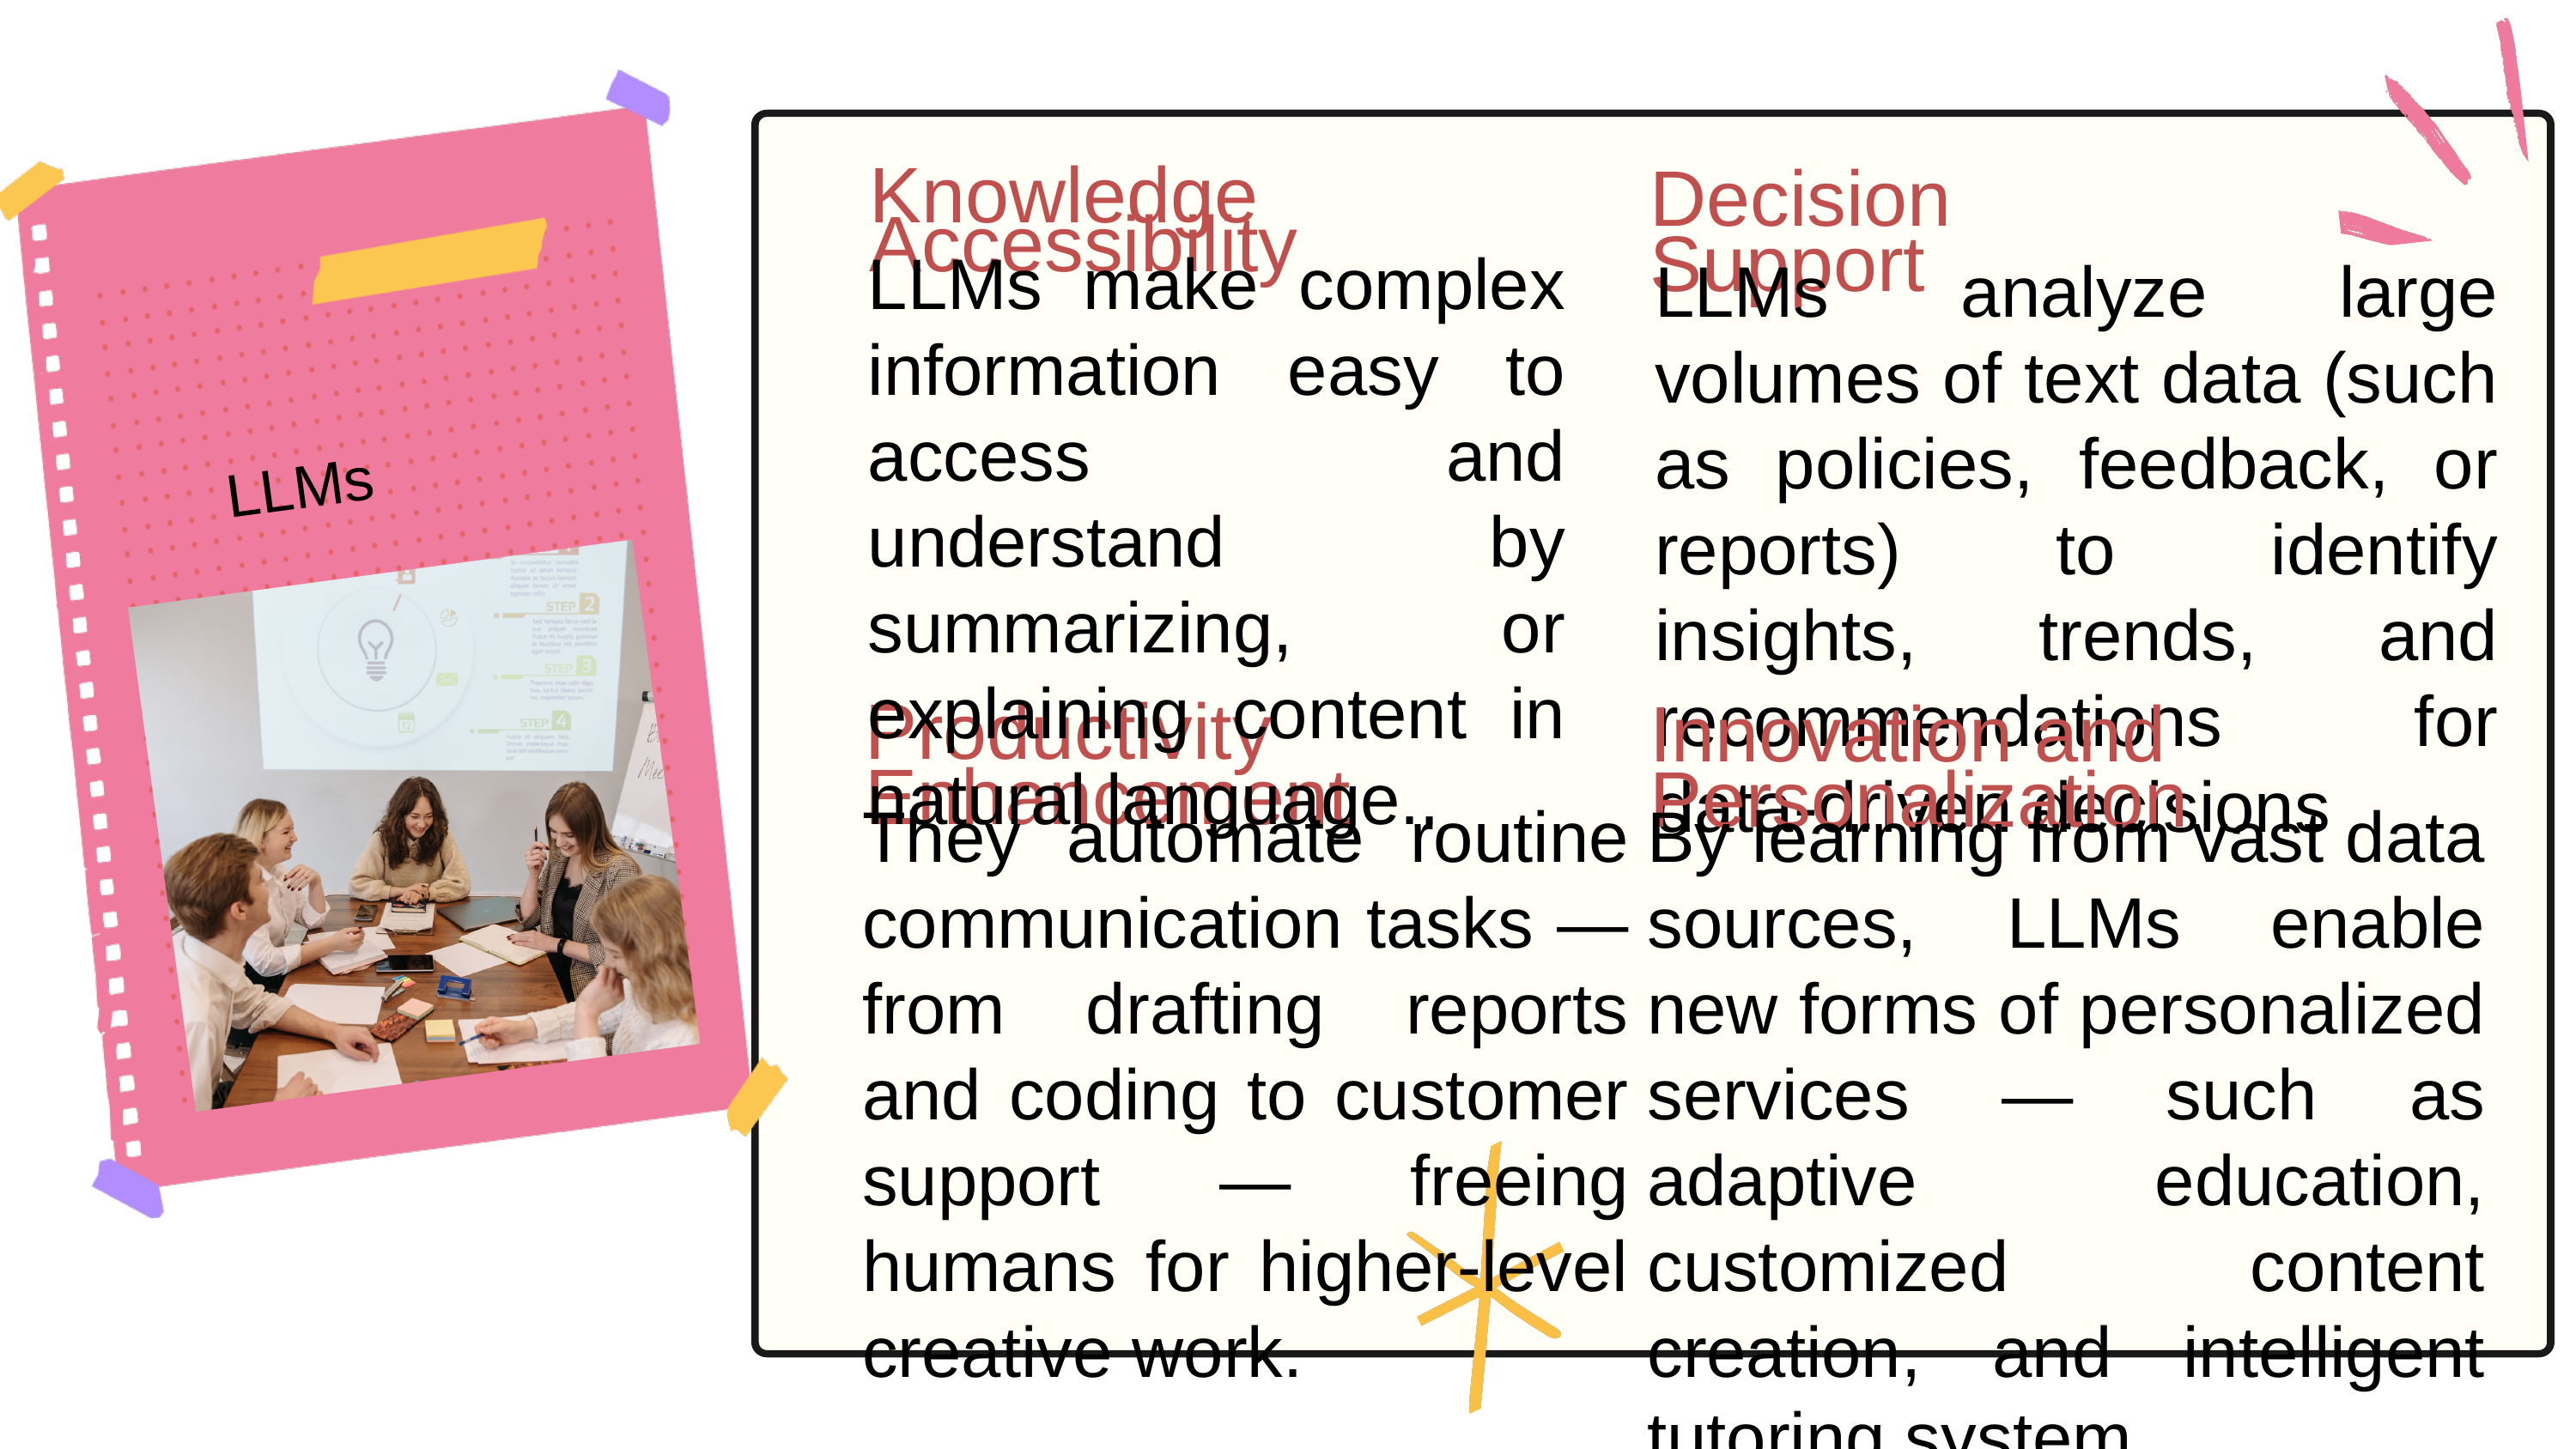

.
Decision Support
Knowledge Accessibility
LLMs make complex information easy to access and understand by summarizing, or explaining content in natural language..
LLMs analyze large volumes of text data (such as policies, feedback, or reports) to identify insights, trends, and recommendations for data-driven decisions
LLMs

Productivity Enhancement
Innovation and Personalization
They automate routine communication tasks — from drafting reports and coding to customer support — freeing humans for higher-level creative work.
By learning from vast data sources, LLMs enable new forms of personalized services — such as adaptive education, customized content creation, and intelligent tutoring system